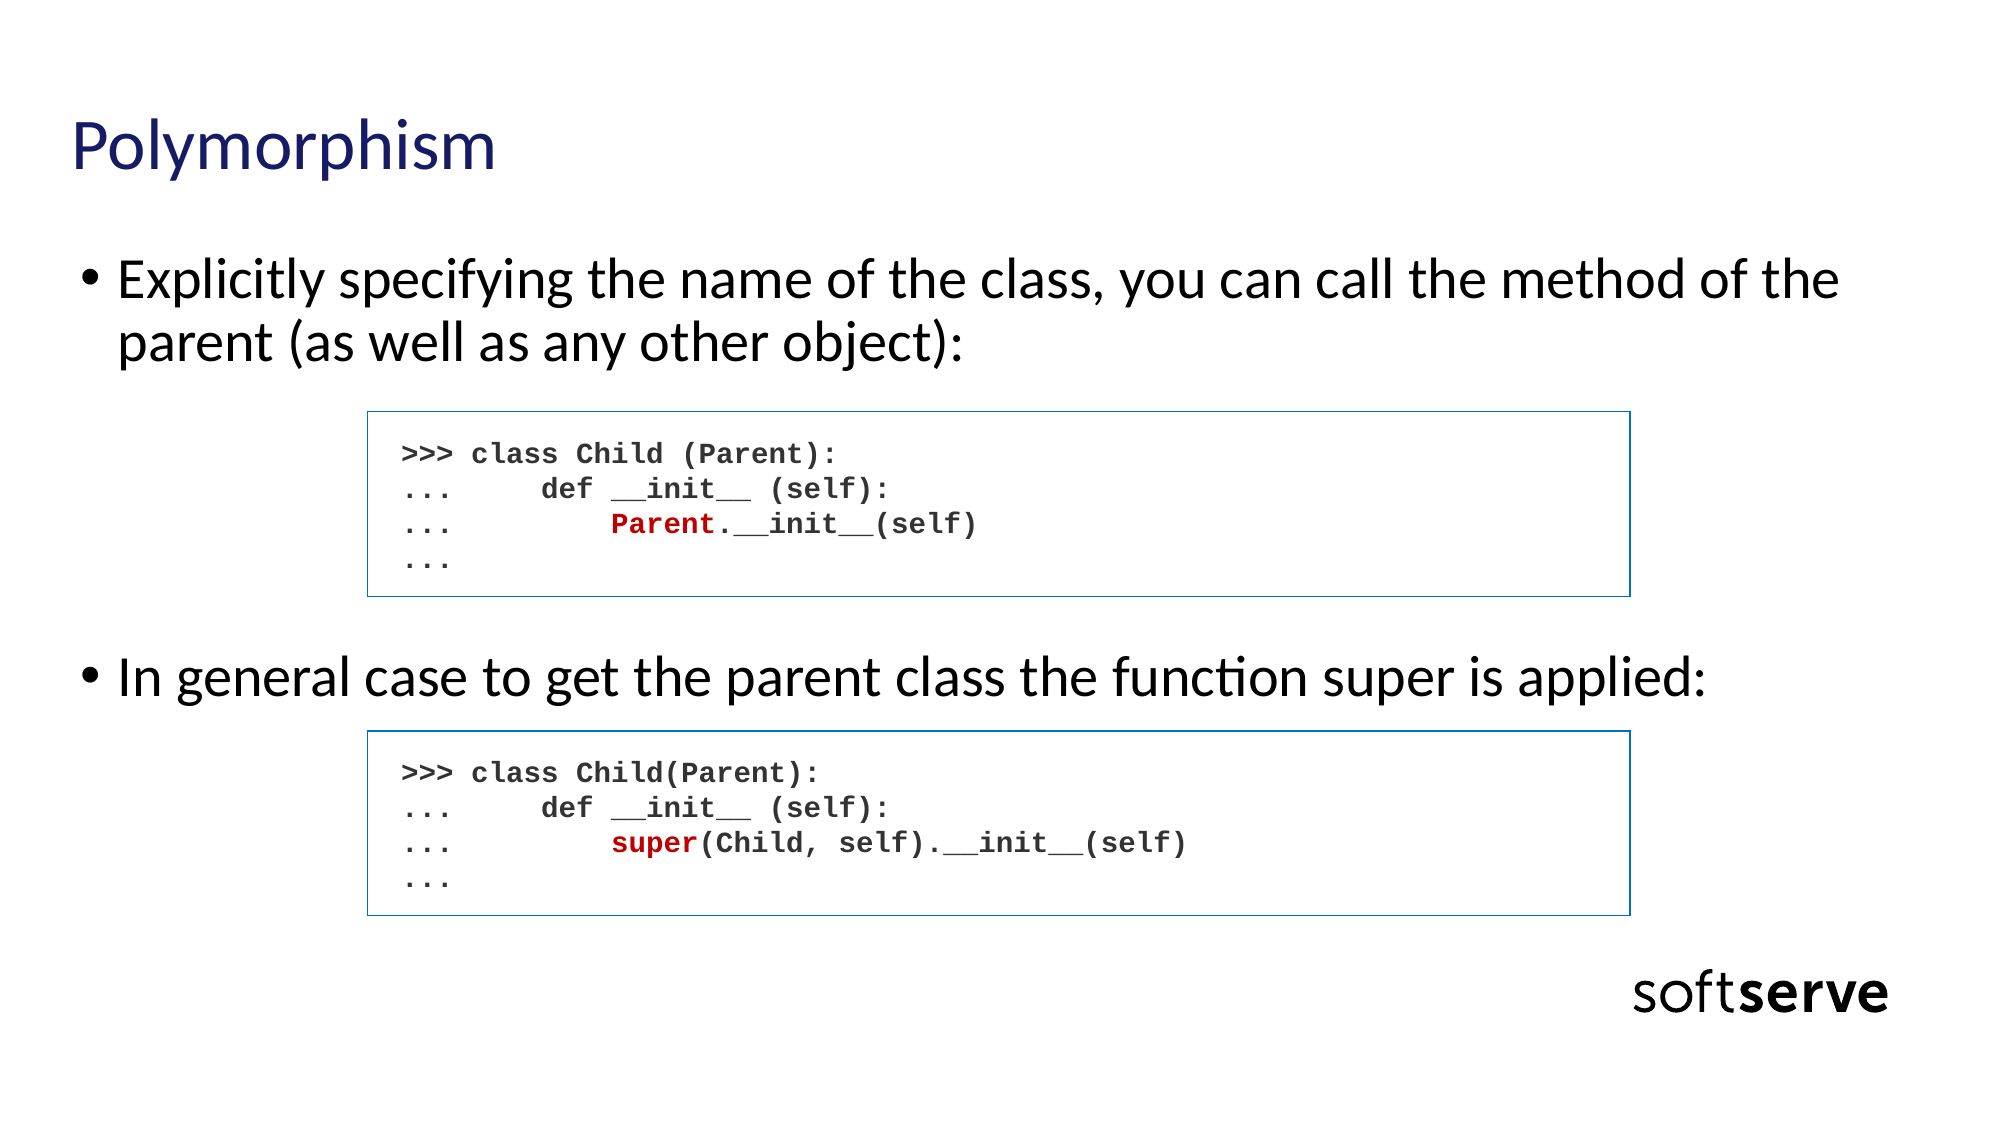

# Polymorphism
Explicitly specifying the name of the class, you can call the method of the parent (as well as any other object):

In general case to get the parent class the function super is applied:

>>> class Child (Parent):
...     def __init__ (self):
...         Parent.__init__(self)
...
>>> class Child(Parent):
...     def __init__ (self):
...         super(Child, self).__init__(self)
...